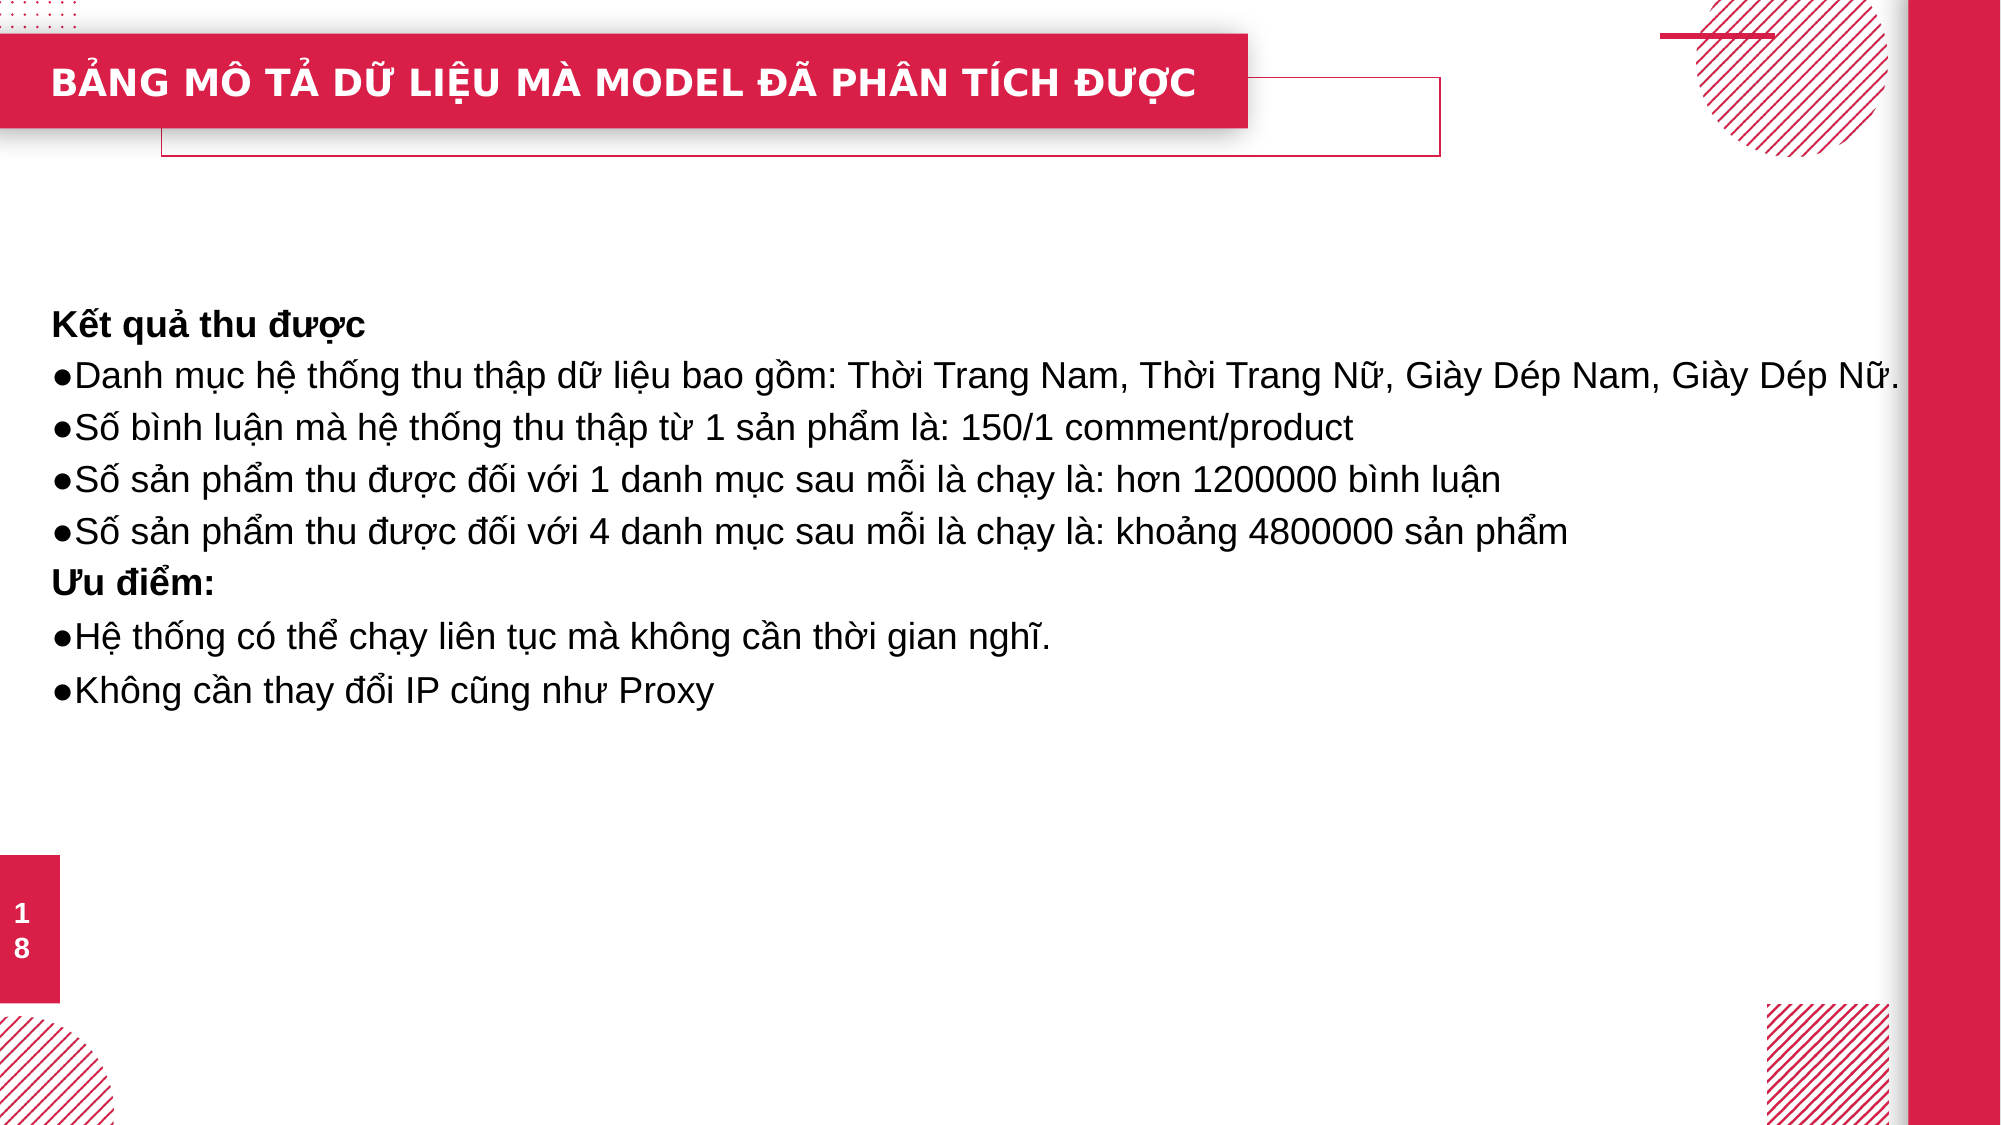

BẢNG MÔ TẢ DỮ LIỆU MÀ MODEL ĐÃ PHÂN TÍCH ĐƯỢC

Kết quả thu được
●Danh mục hệ thống thu thập dữ liệu bao gồm: Thời Trang Nam, Thời Trang Nữ, Giày Dép Nam, Giày Dép Nữ.
●Số bình luận mà hệ thống thu thập từ 1 sản phẩm là: 150/1 comment/product
●Số sản phẩm thu được đối với 1 danh mục sau mỗi là chạy là: hơn 1200000 bình luận
●Số sản phẩm thu được đối với 4 danh mục sau mỗi là chạy là: khoảng 4800000 sản phẩm
Ưu điểm:
●Hệ thống có thể chạy liên tục mà không cần thời gian nghĩ.
●Không cần thay đổi IP cũng như Proxy
18